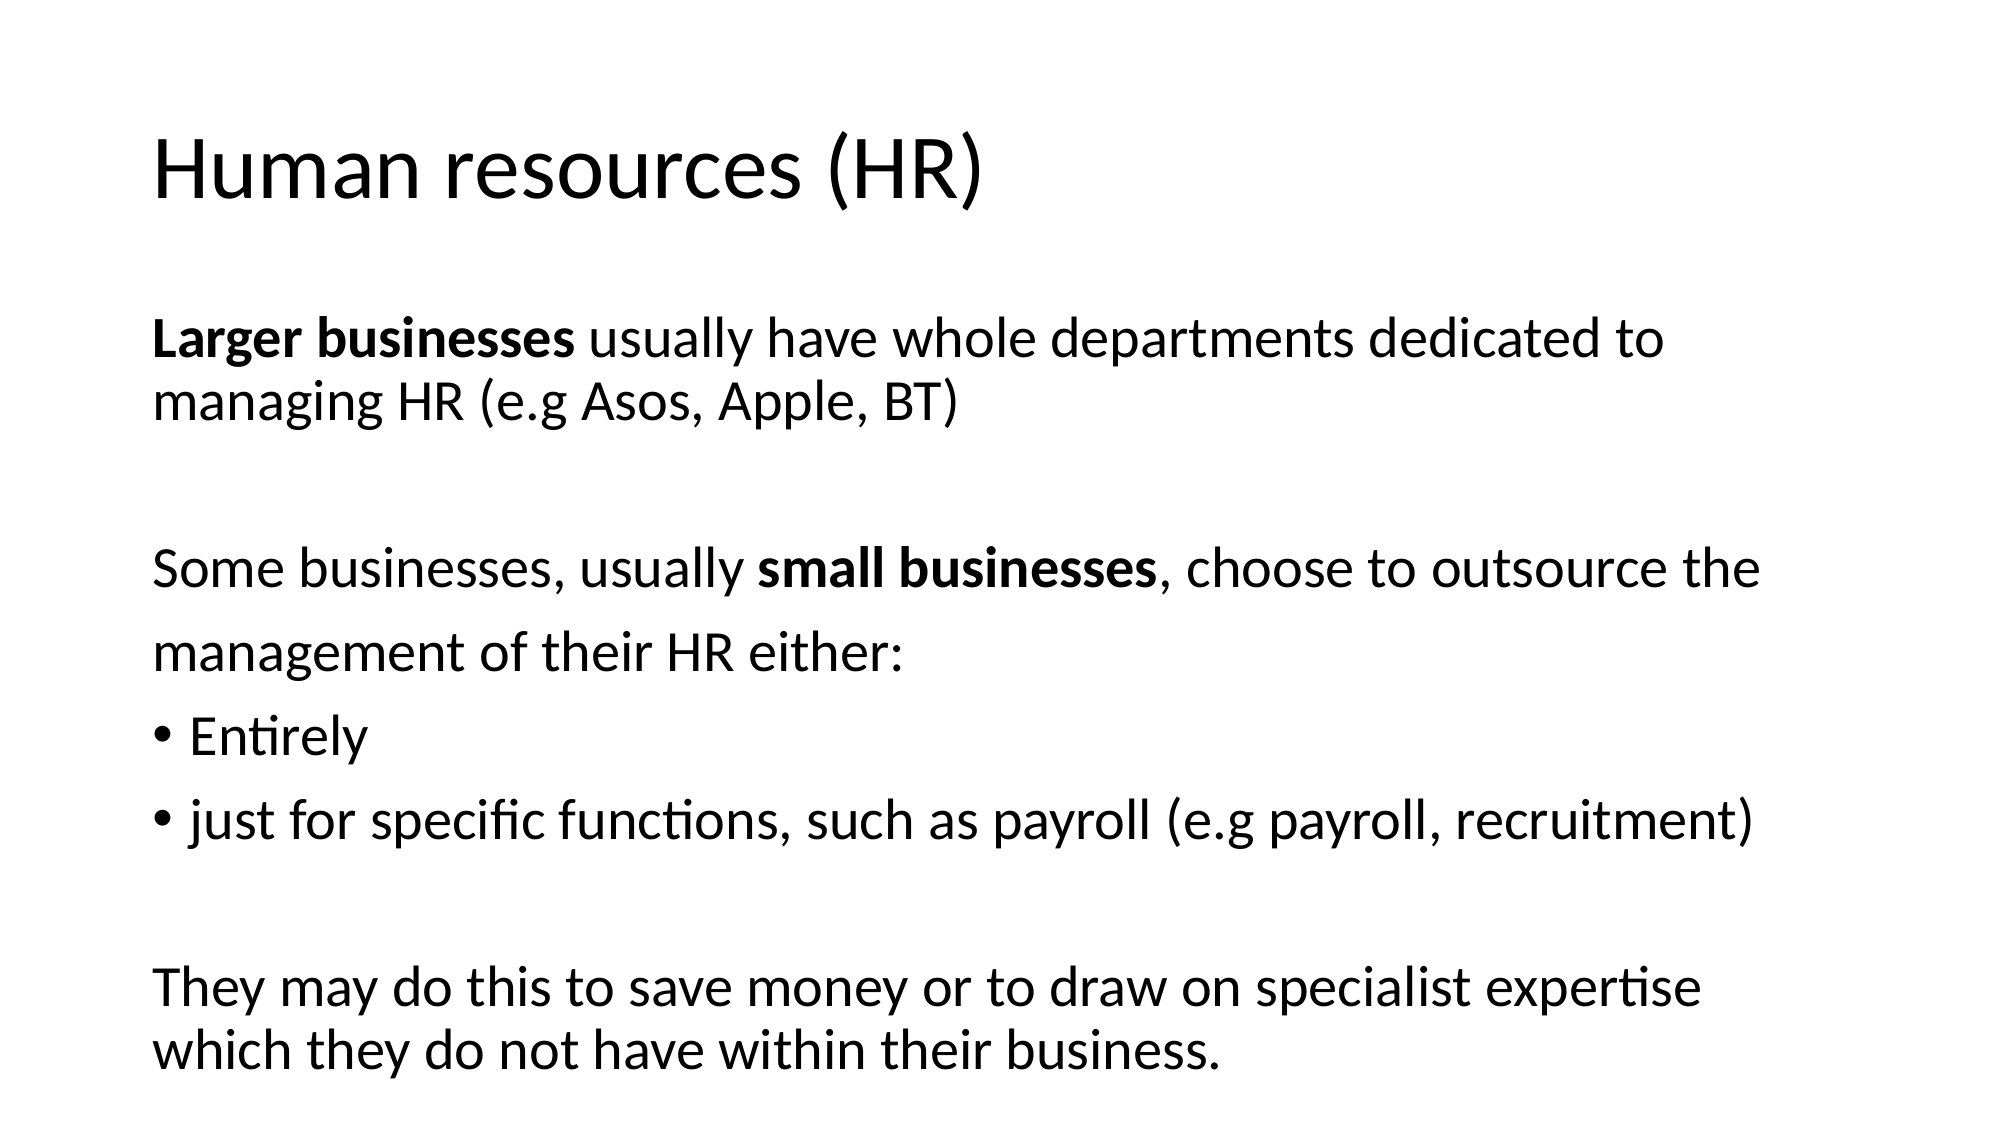

# Human resources (HR)
Larger businesses usually have whole departments dedicated to managing HR (e.g Asos, Apple, BT)

Some businesses, usually small businesses, choose to outsource the
management of their HR either:
Entirely
just for specific functions, such as payroll (e.g payroll, recruitment)

They may do this to save money or to draw on specialist expertise which they do not have within their business.